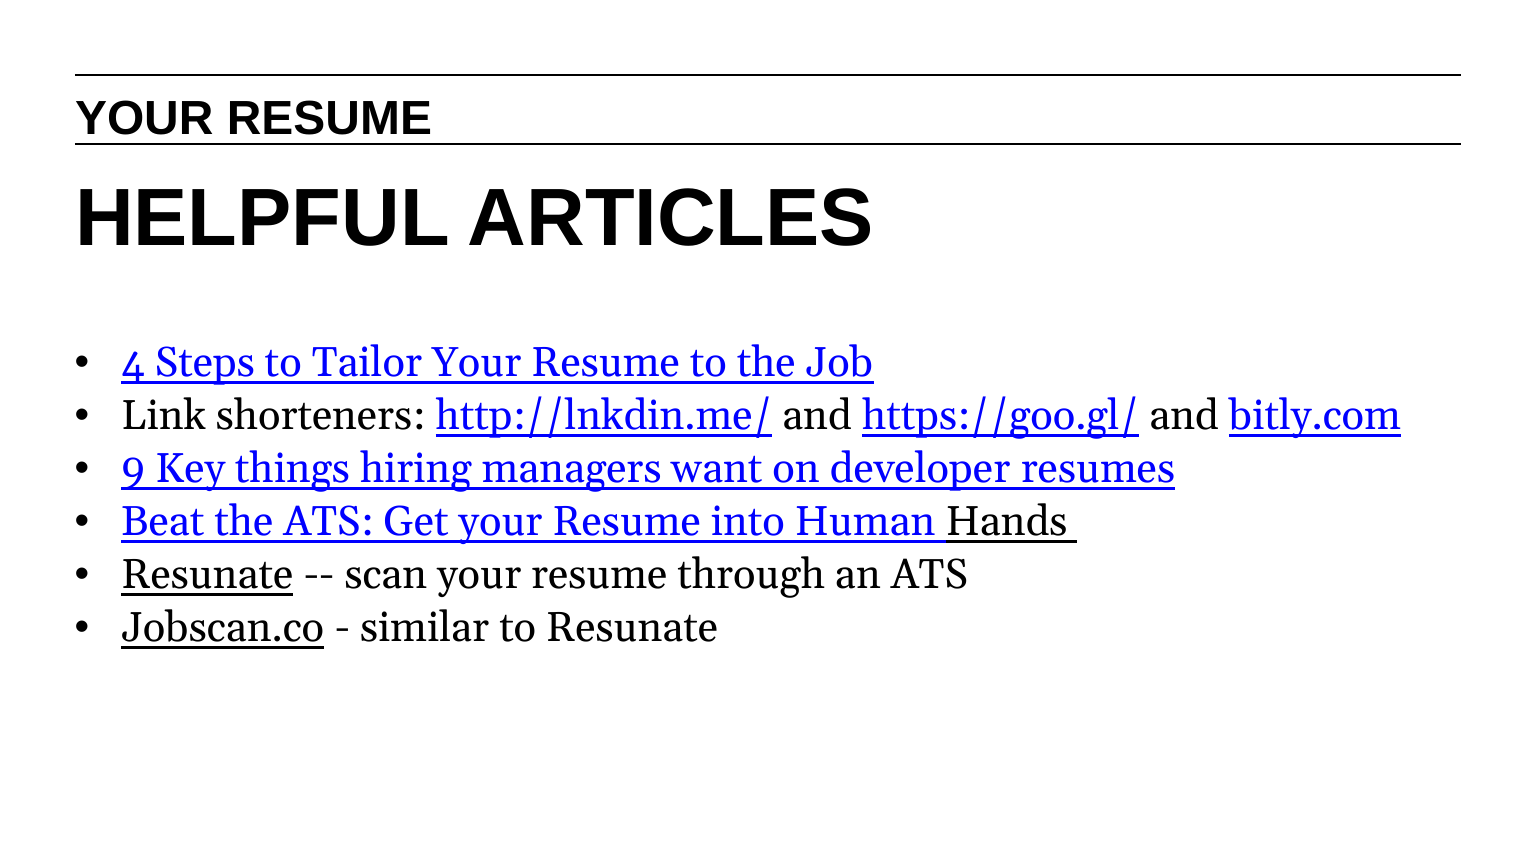

YOUR RESUME
# HELPFUL ARTICLES

4 Steps to Tailor Your Resume to the Job
Link shorteners: http://lnkdin.me/ and https://goo.gl/ and bitly.com
9 Key things hiring managers want on developer resumes
Beat the ATS: Get your Resume into Human Hands
Resunate -- scan your resume through an ATS
Jobscan.co - similar to Resunate